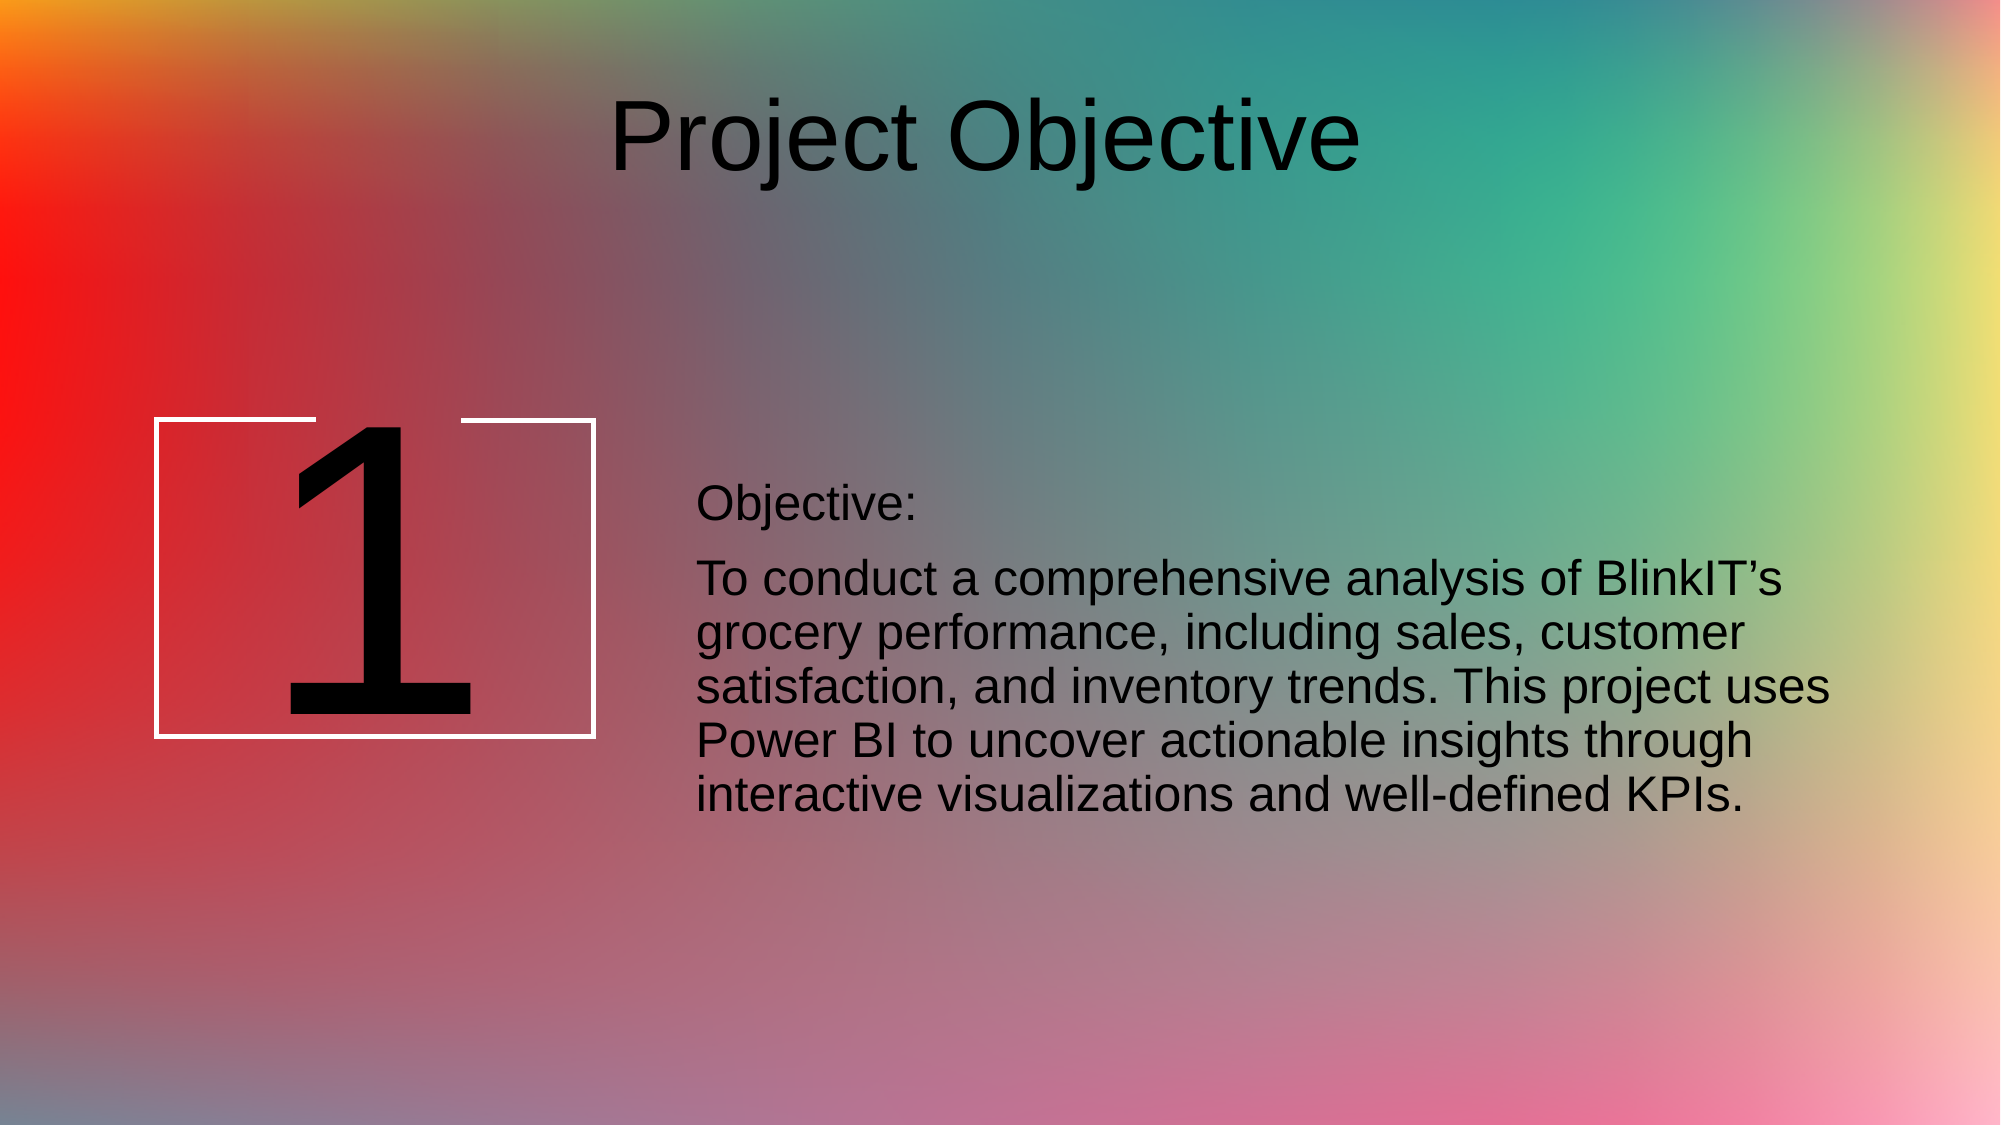

# Project Objective
1
Objective:
To conduct a comprehensive analysis of BlinkIT’s grocery performance, including sales, customer satisfaction, and inventory trends. This project uses Power BI to uncover actionable insights through interactive visualizations and well-defined KPIs.